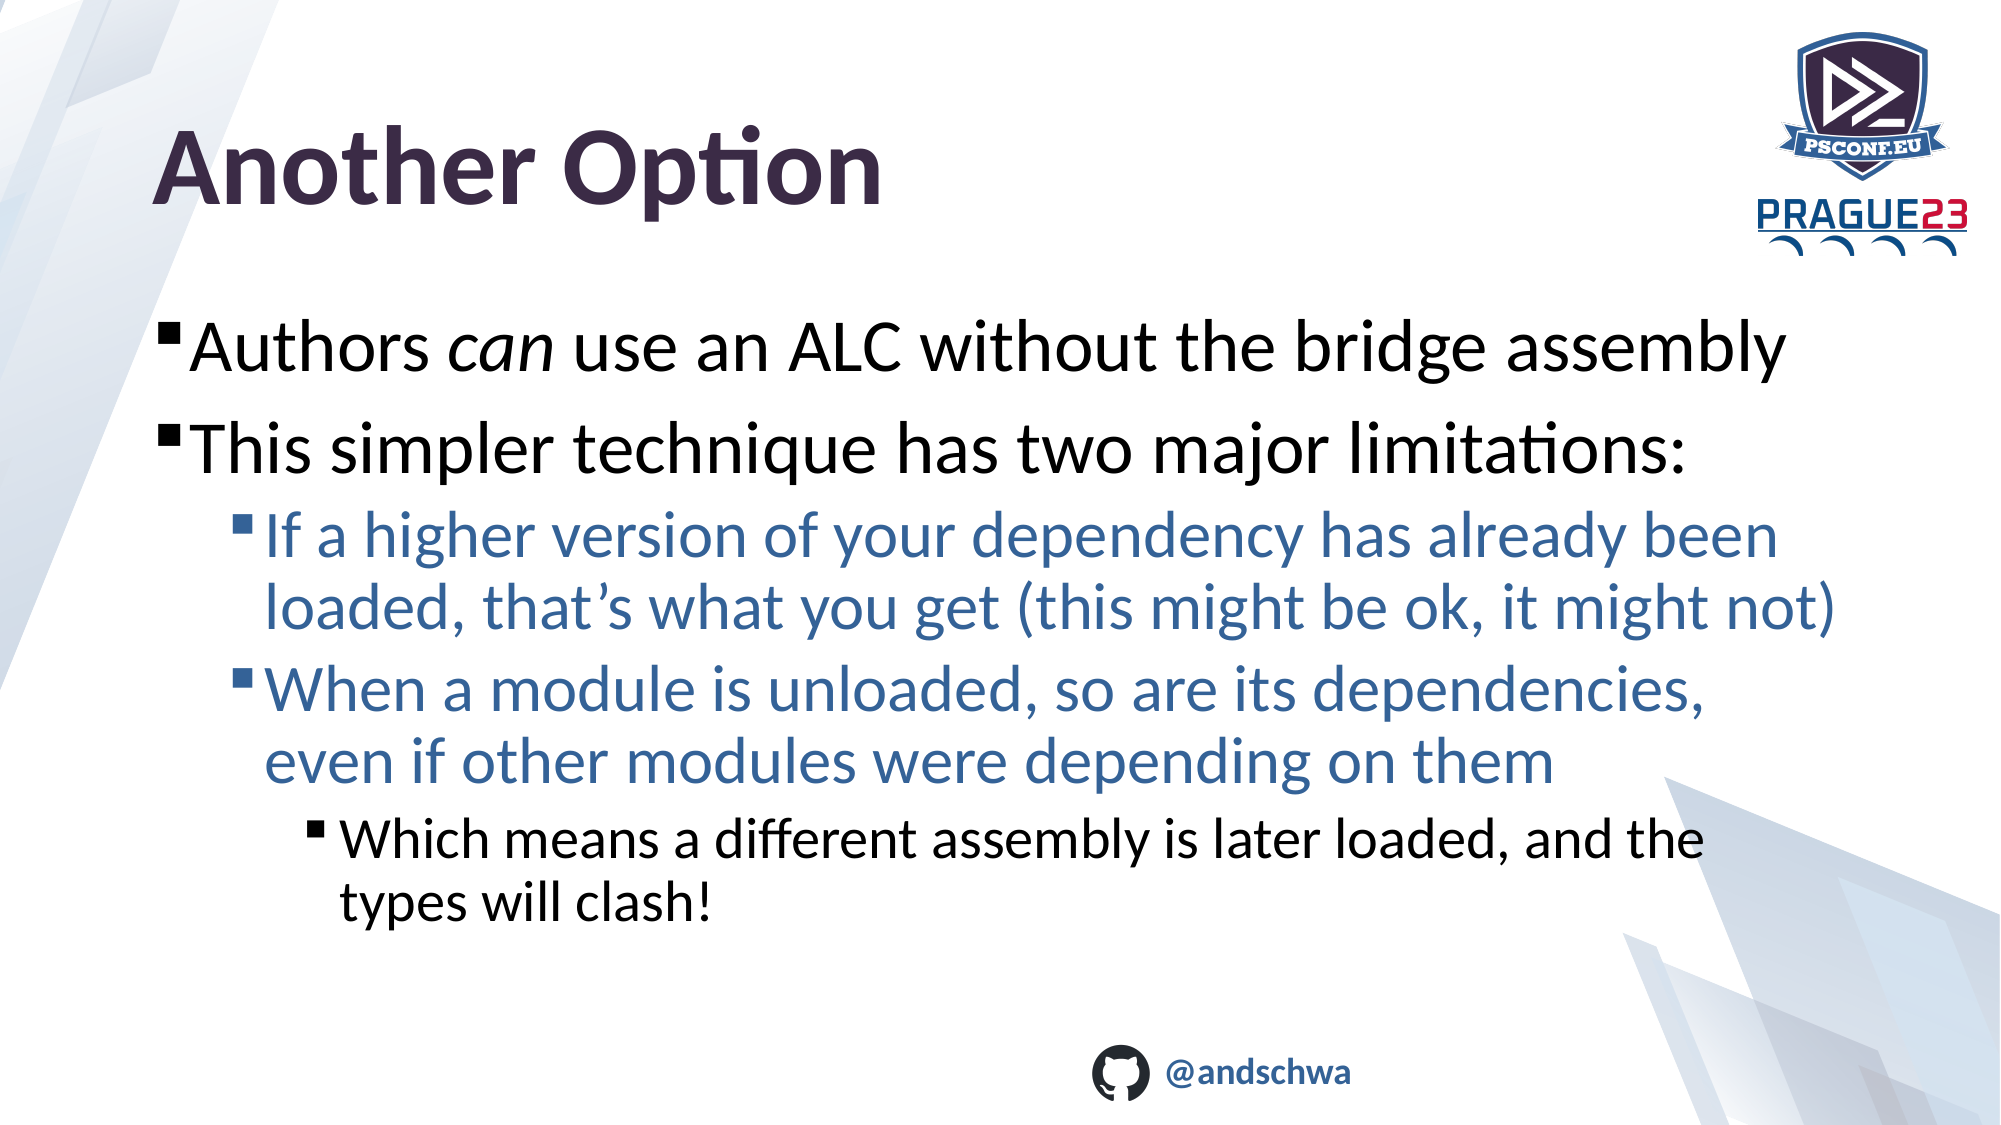

# Another Option
Authors can use an ALC without the bridge assembly
This simpler technique has two major limitations:
If a higher version of your dependency has already been loaded, that’s what you get (this might be ok, it might not)
When a module is unloaded, so are its dependencies, even if other modules were depending on them
Which means a different assembly is later loaded, and the types will clash!